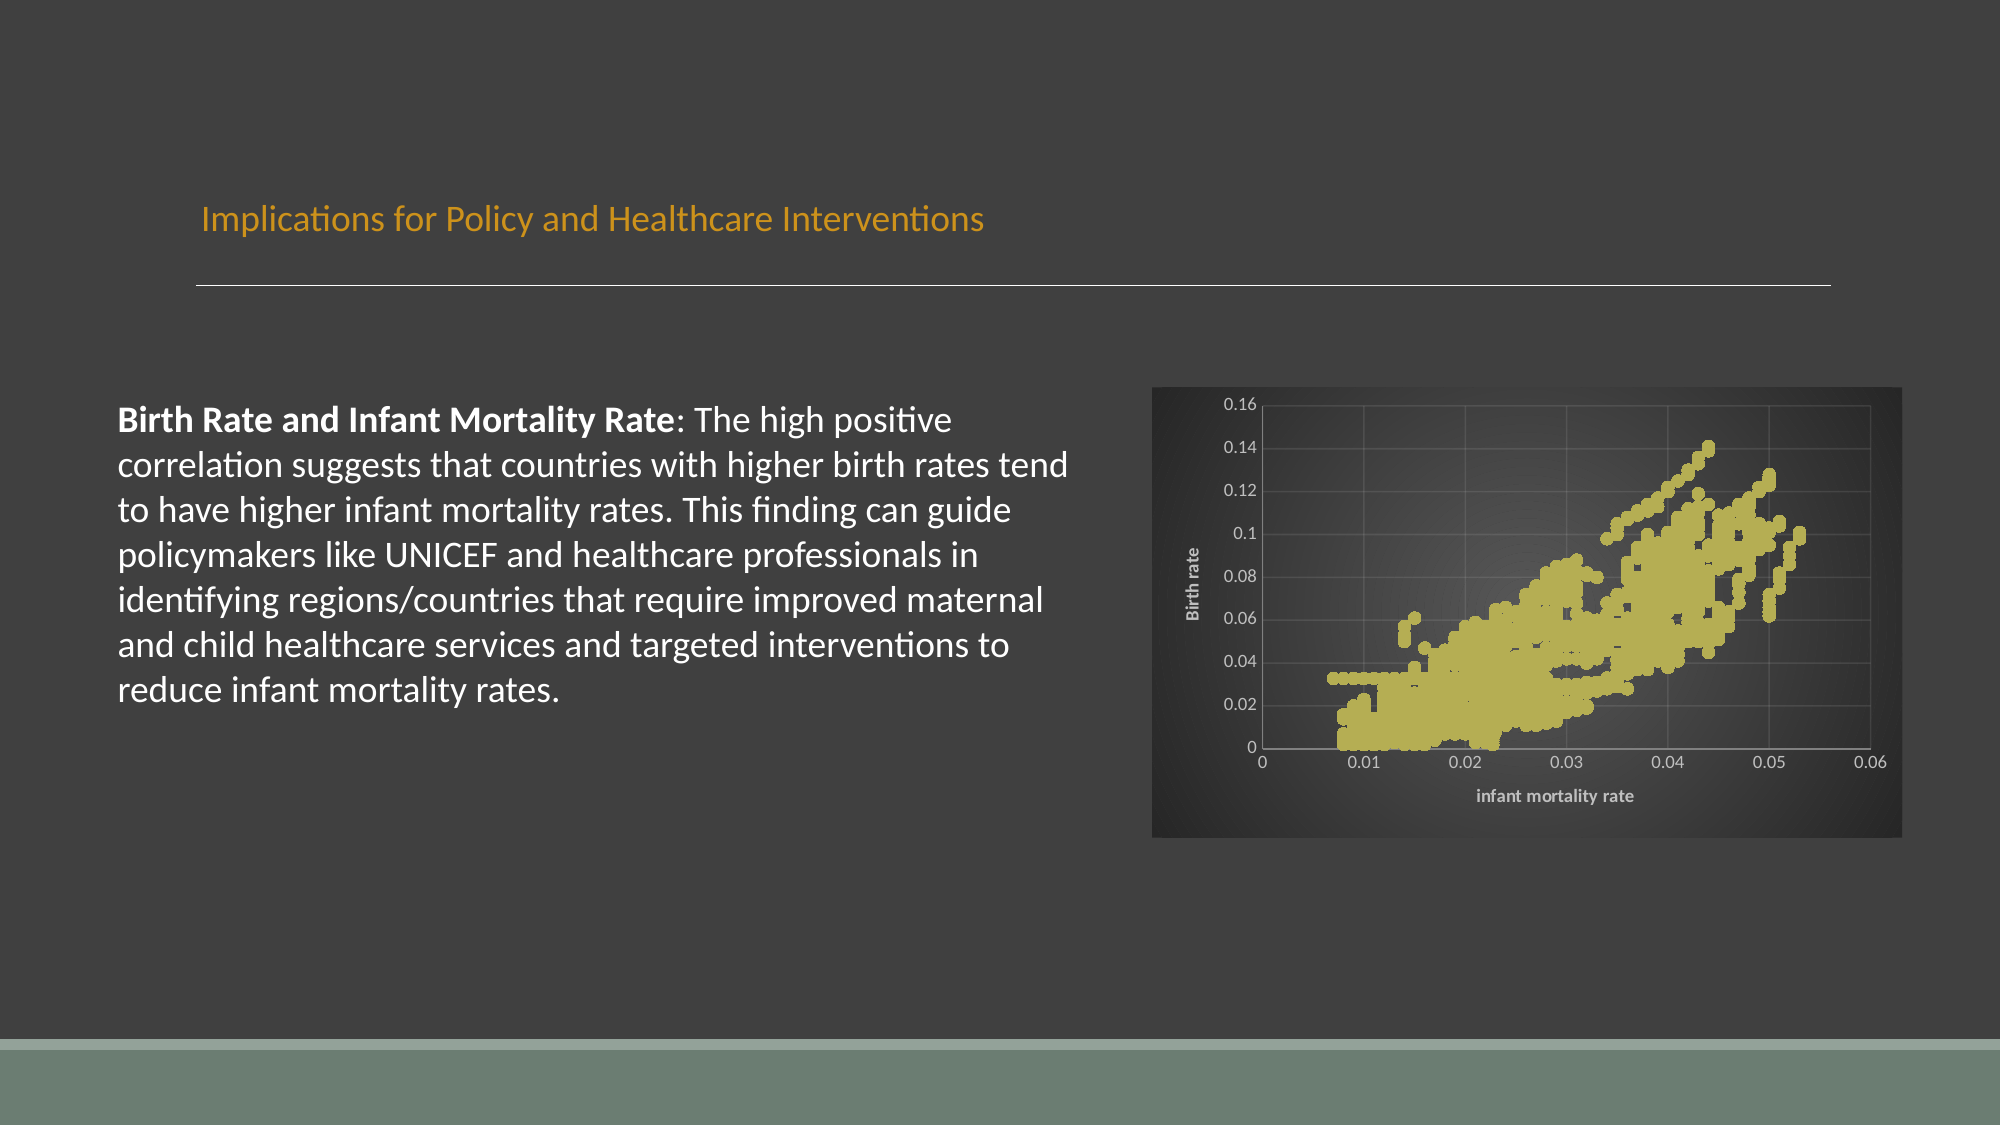

Implications for Policy and Healthcare Interventions
Birth Rate and Infant Mortality Rate: The high positive correlation suggests that countries with higher birth rates tend to have higher infant mortality rates. This finding can guide policymakers like UNICEF and healthcare professionals in identifying regions/countries that require improved maternal and child healthcare services and targeted interventions to reduce infant mortality rates.

### Chart

| Category | Infant_Mortality_Rate |
|---|---|